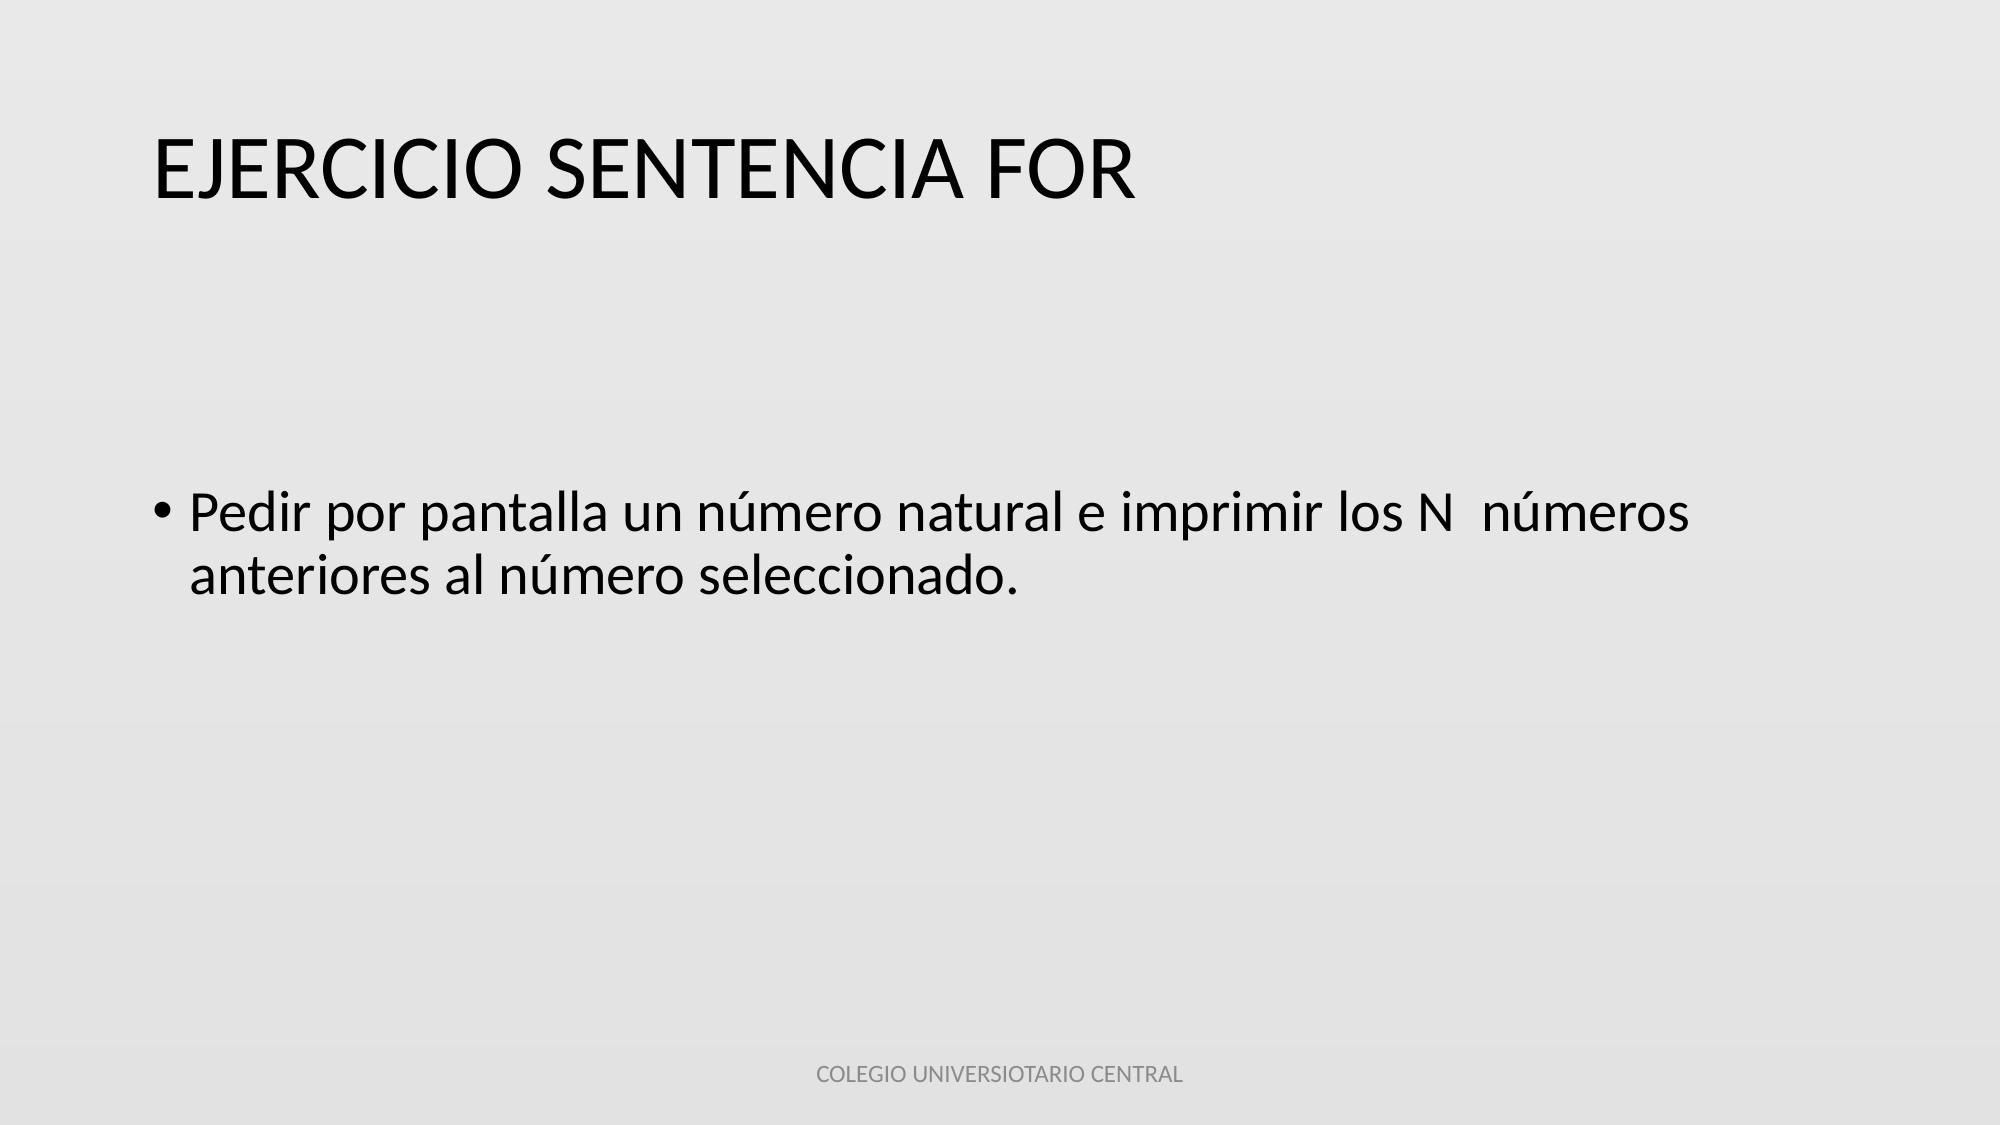

# EJERCICIO SENTENCIA FOR

Pedir por pantalla un número natural e imprimir los N  números anteriores al número seleccionado.
COLEGIO UNIVERSIOTARIO CENTRAL